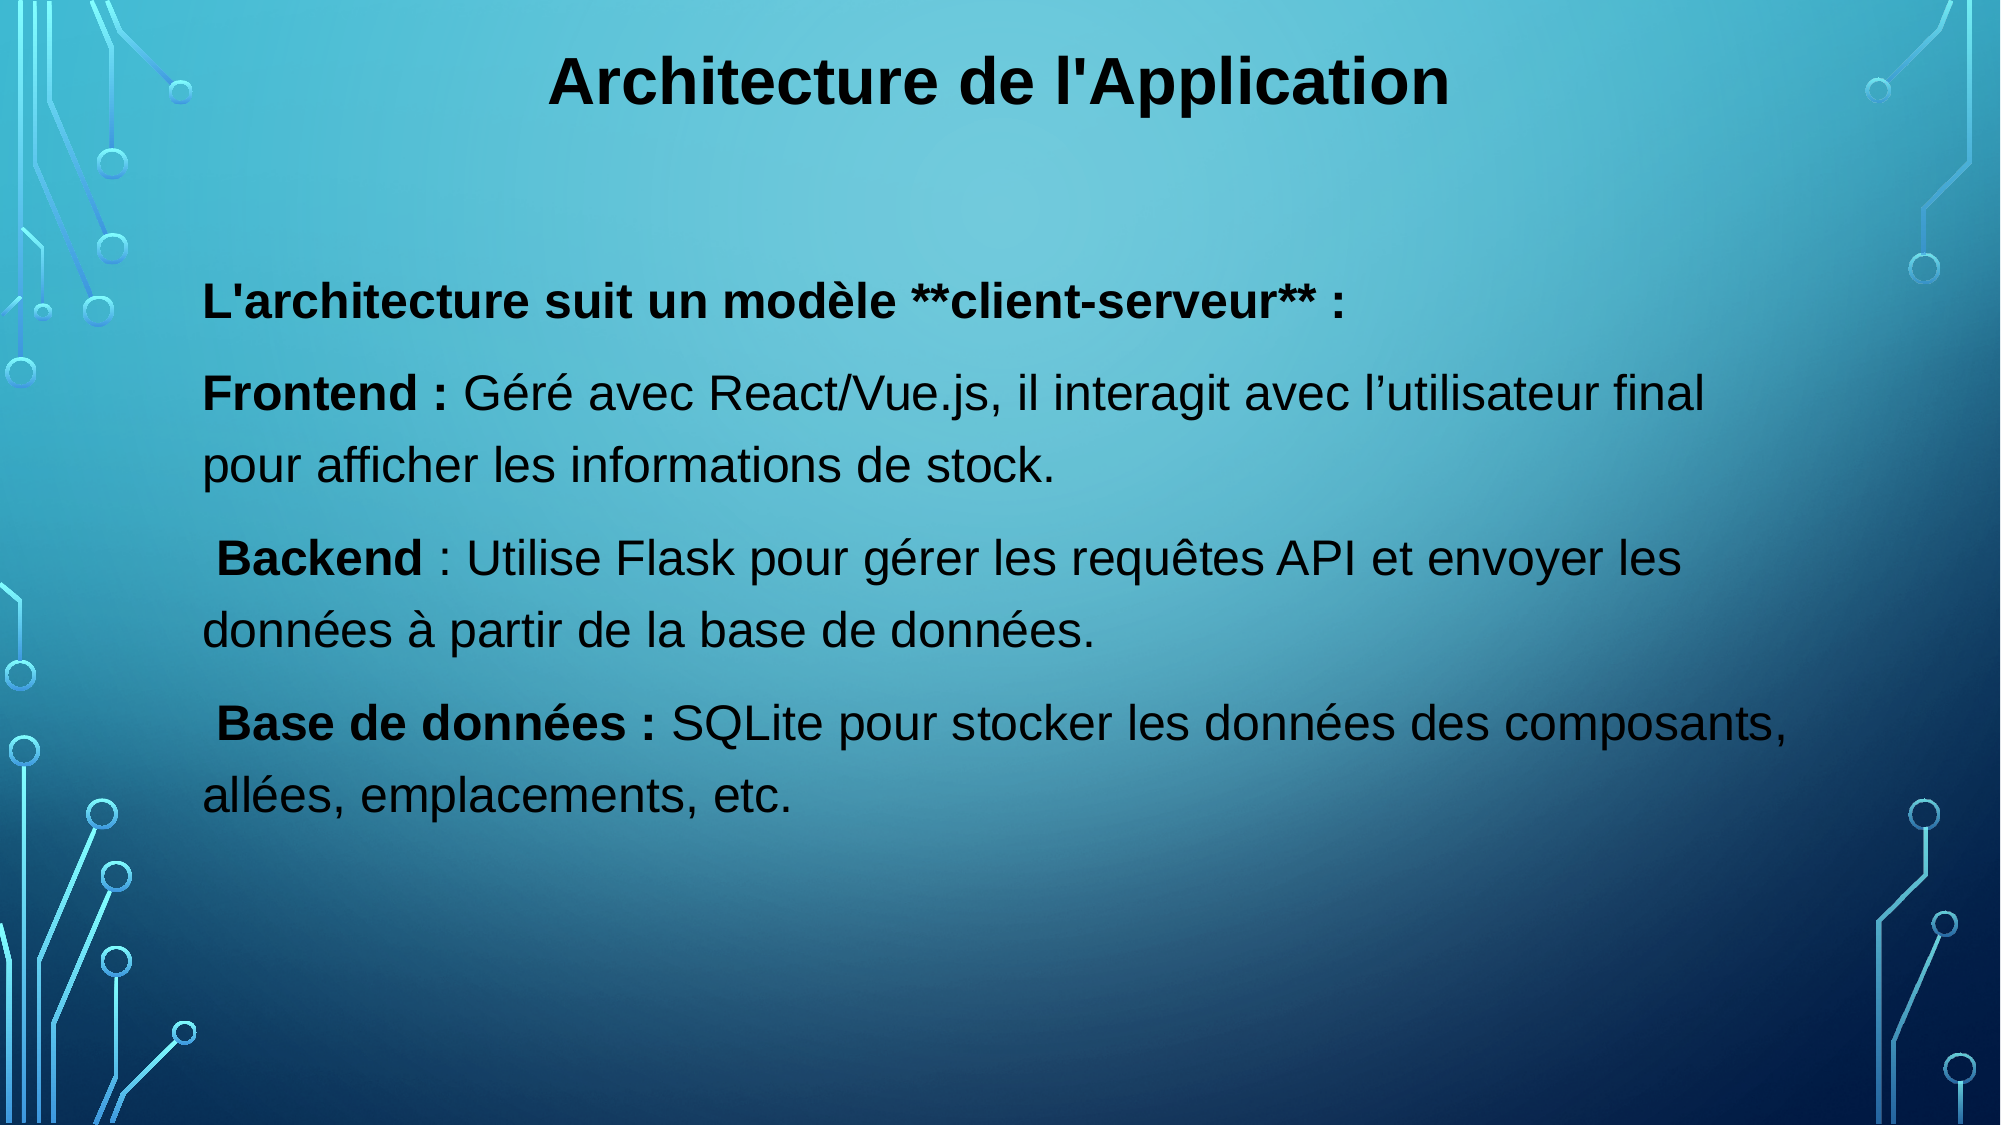

Architecture de l'Application

L'architecture suit un modèle **client-serveur** :
Frontend : Géré avec React/Vue.js, il interagit avec l’utilisateur final pour afficher les informations de stock.
 Backend : Utilise Flask pour gérer les requêtes API et envoyer les données à partir de la base de données.
 Base de données : SQLite pour stocker les données des composants, allées, emplacements, etc.